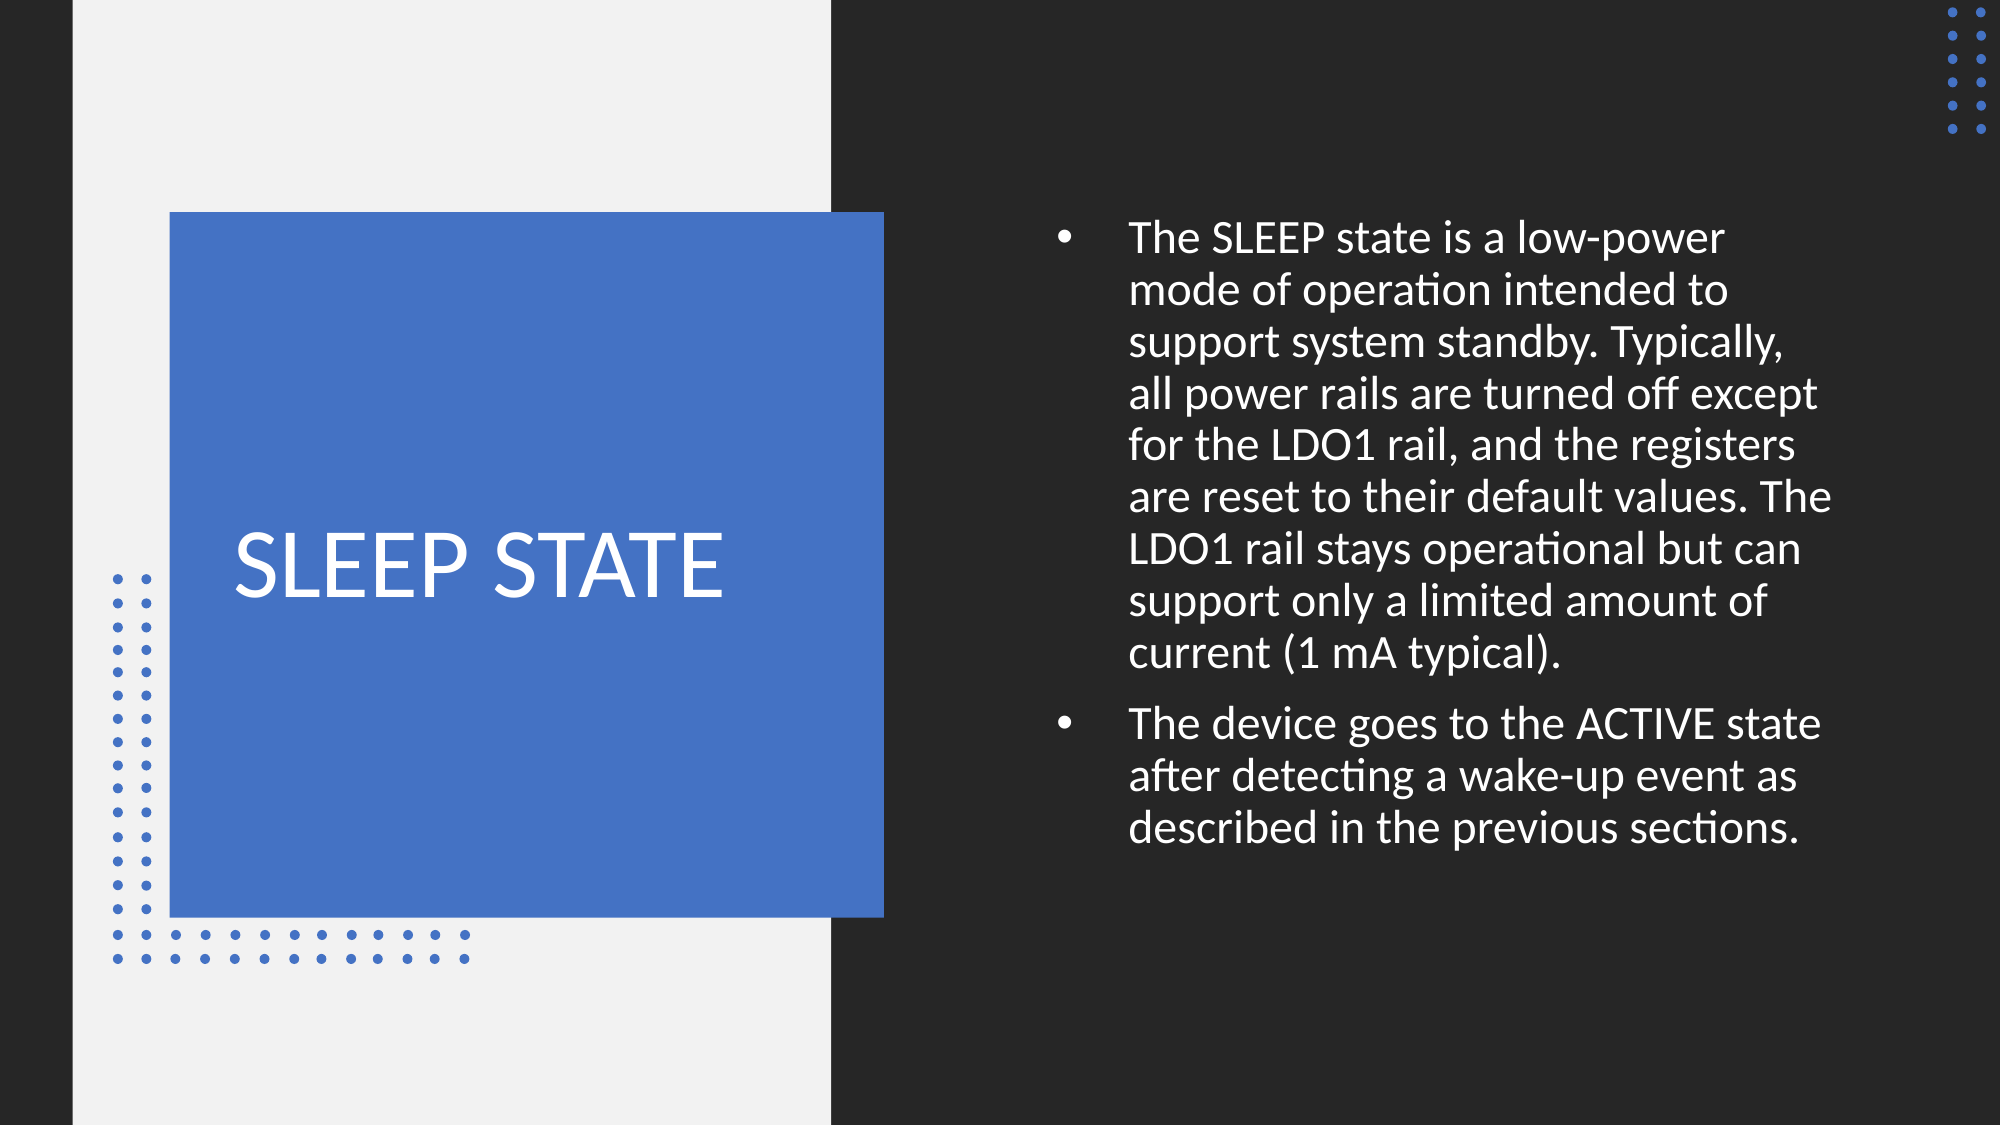

The SLEEP state is a low-power mode of operation intended to support system standby. Typically, all power rails are turned off except for the LDO1 rail, and the registers are reset to their default values. The LDO1 rail stays operational but can support only a limited amount of current (1 mA typical).
The device goes to the ACTIVE state after detecting a wake-up event as described in the previous sections.

# SLEEP STATE